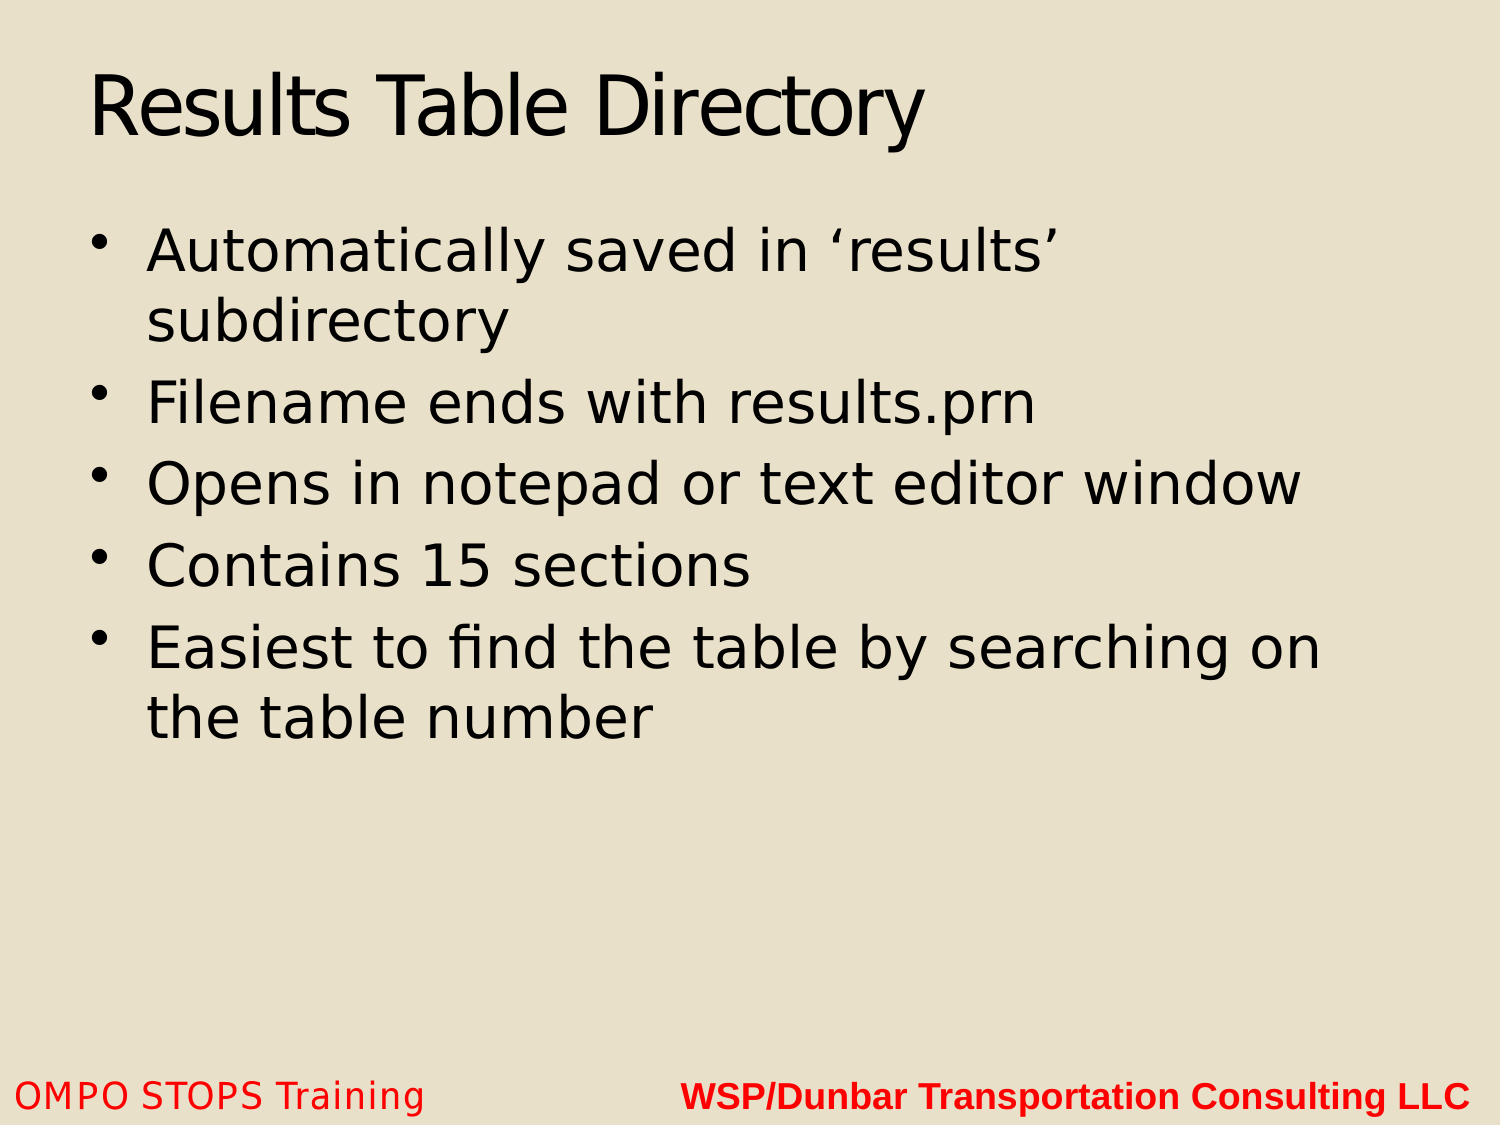

# Results Table Directory
Automatically saved in ‘results’ subdirectory
Filename ends with results.prn
Opens in notepad or text editor window
Contains 15 sections
Easiest to find the table by searching on the table number
OMPO STOPS Training                       WSP/Dunbar Transportation Consulting LLC